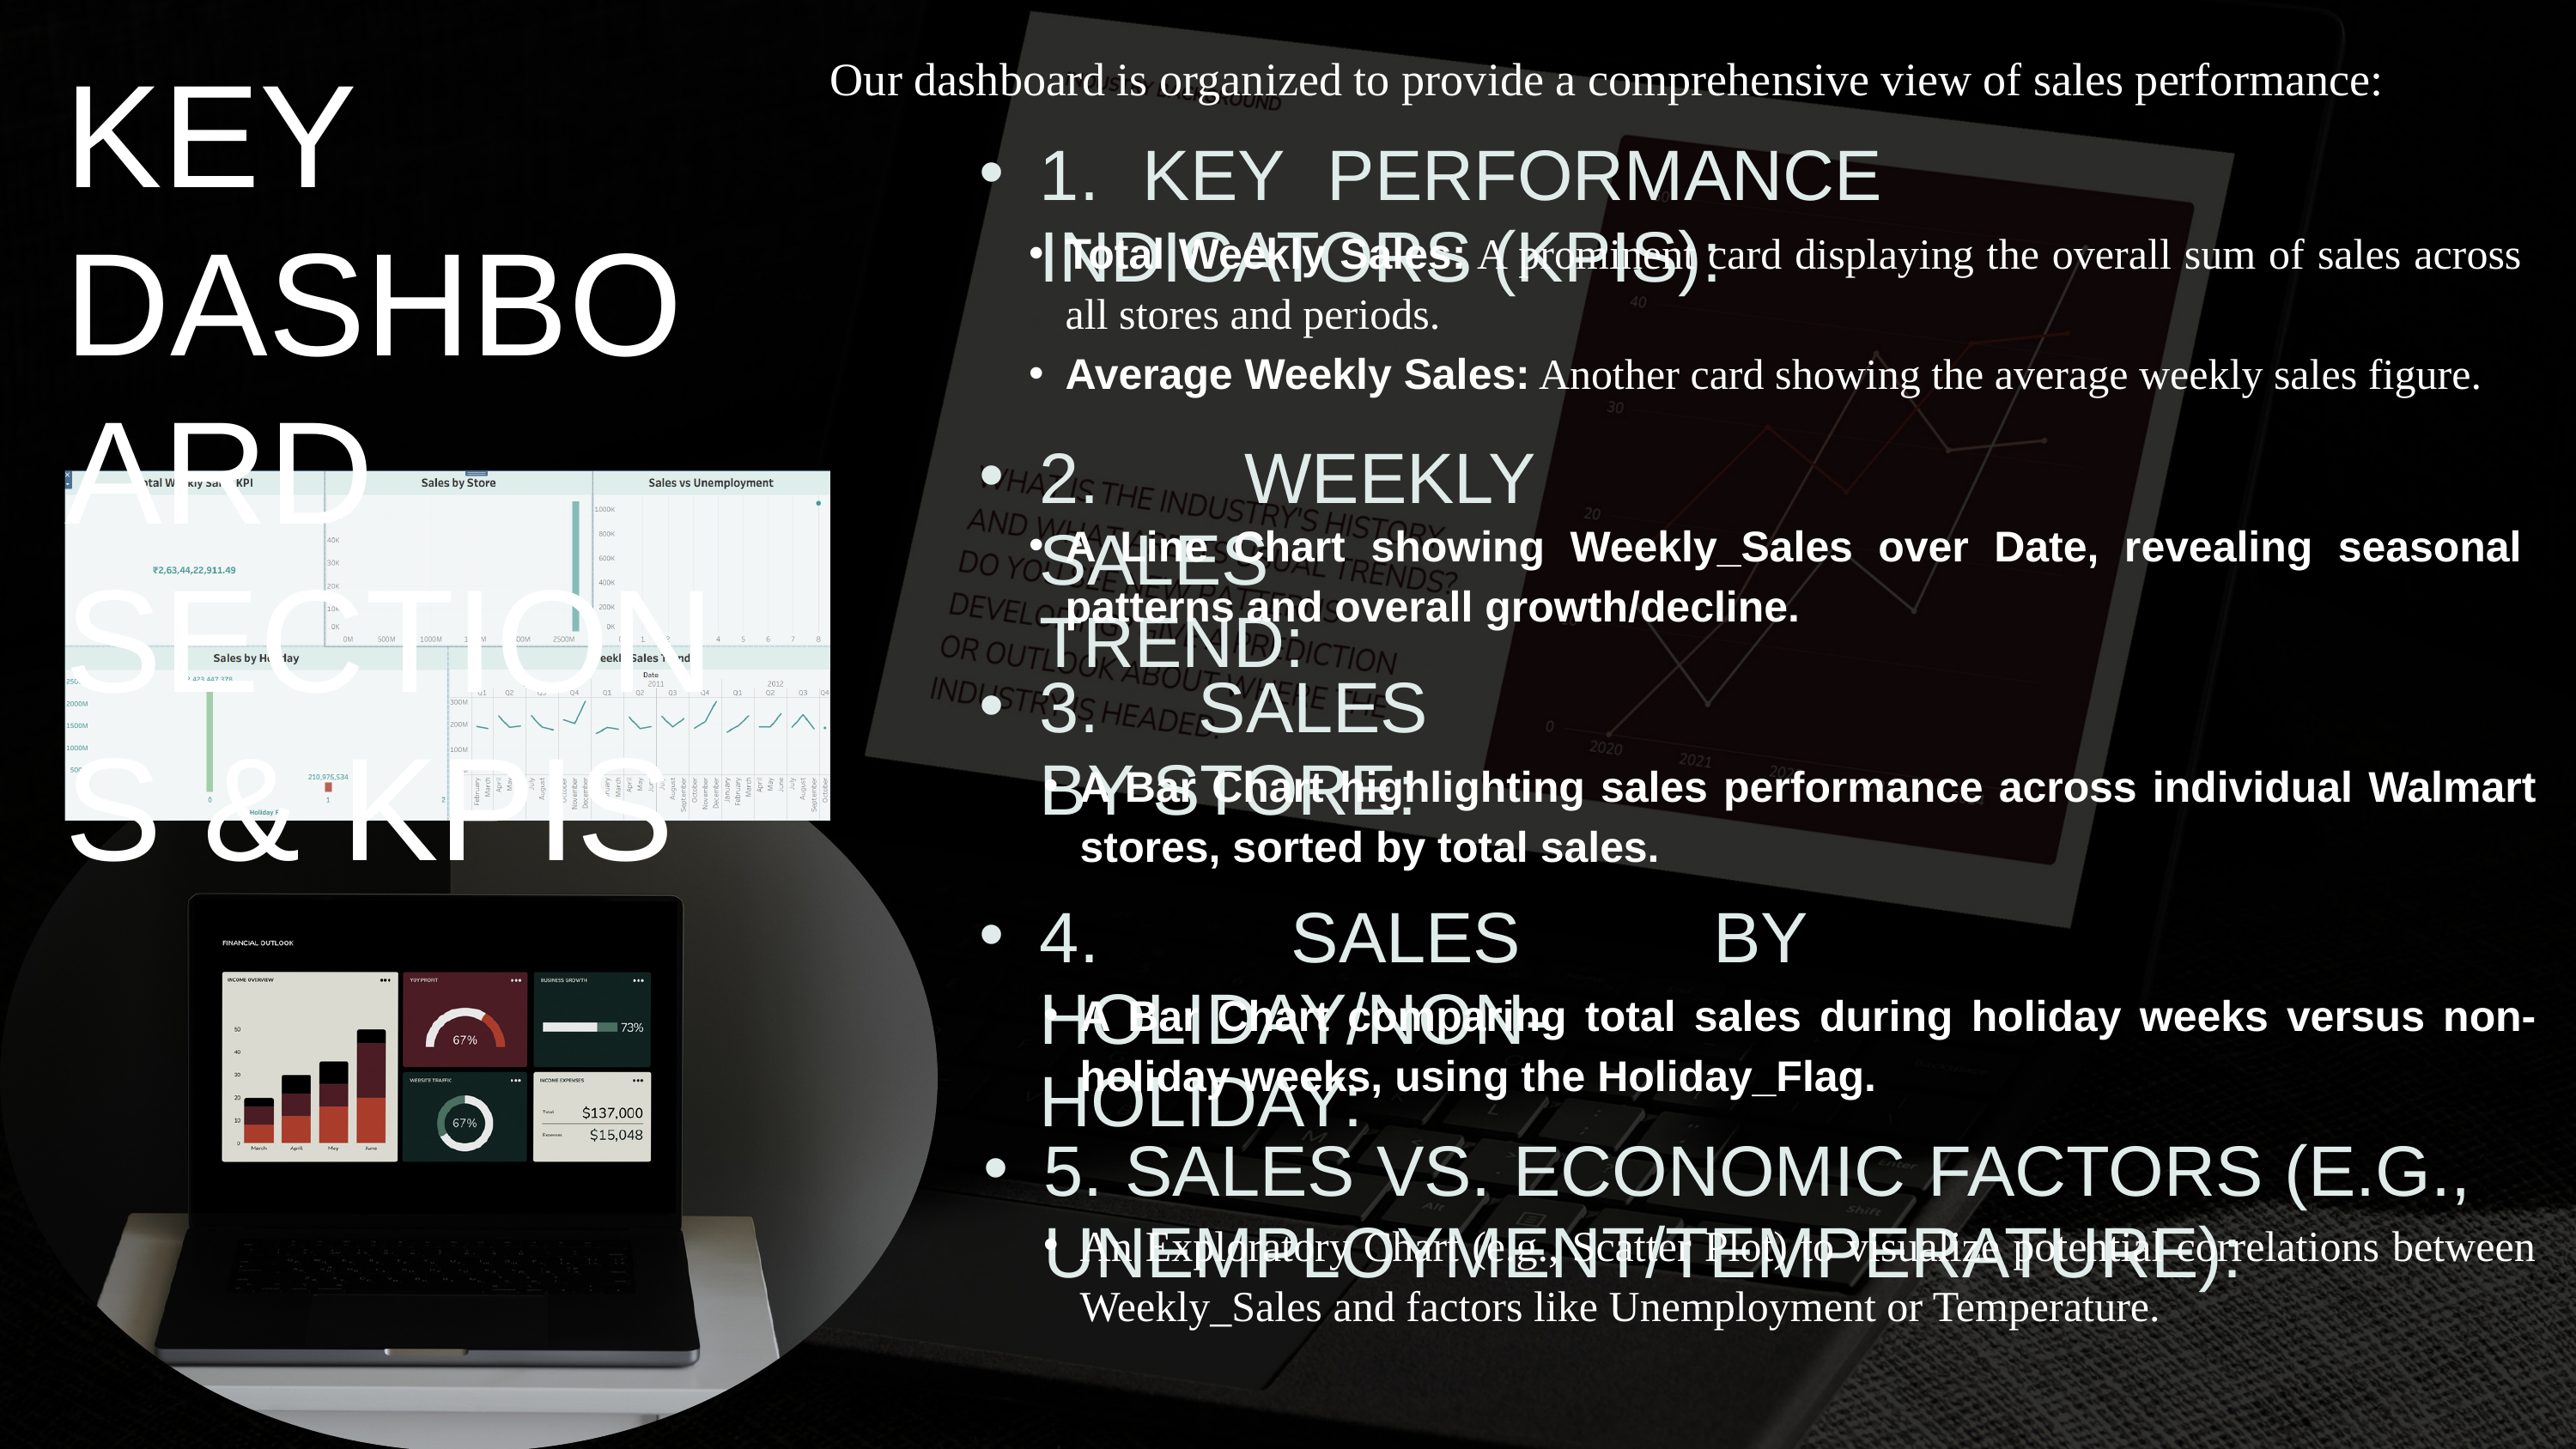

Our dashboard is organized to provide a comprehensive view of sales performance:
KEY DASHBOARD SECTIONS & KPIS
1. KEY PERFORMANCE INDICATORS (KPIS):
Total Weekly Sales: A prominent card displaying the overall sum of sales across all stores and periods.
Average Weekly Sales: Another card showing the average weekly sales figure.
2. WEEKLY SALES TREND:

A Line Chart showing Weekly_Sales over Date, revealing seasonal patterns and overall growth/decline.
3. SALES BY STORE:

A Bar Chart highlighting sales performance across individual Walmart stores, sorted by total sales.
4. SALES BY HOLIDAY/NON-HOLIDAY:
A Bar Chart comparing total sales during holiday weeks versus non-holiday weeks, using the Holiday_Flag.
5. SALES VS. ECONOMIC FACTORS (E.G., UNEMPLOYMENT/TEMPERATURE):
An Exploratory Chart (e.g., Scatter Plot) to visualize potential correlations between Weekly_Sales and factors like Unemployment or Temperature.